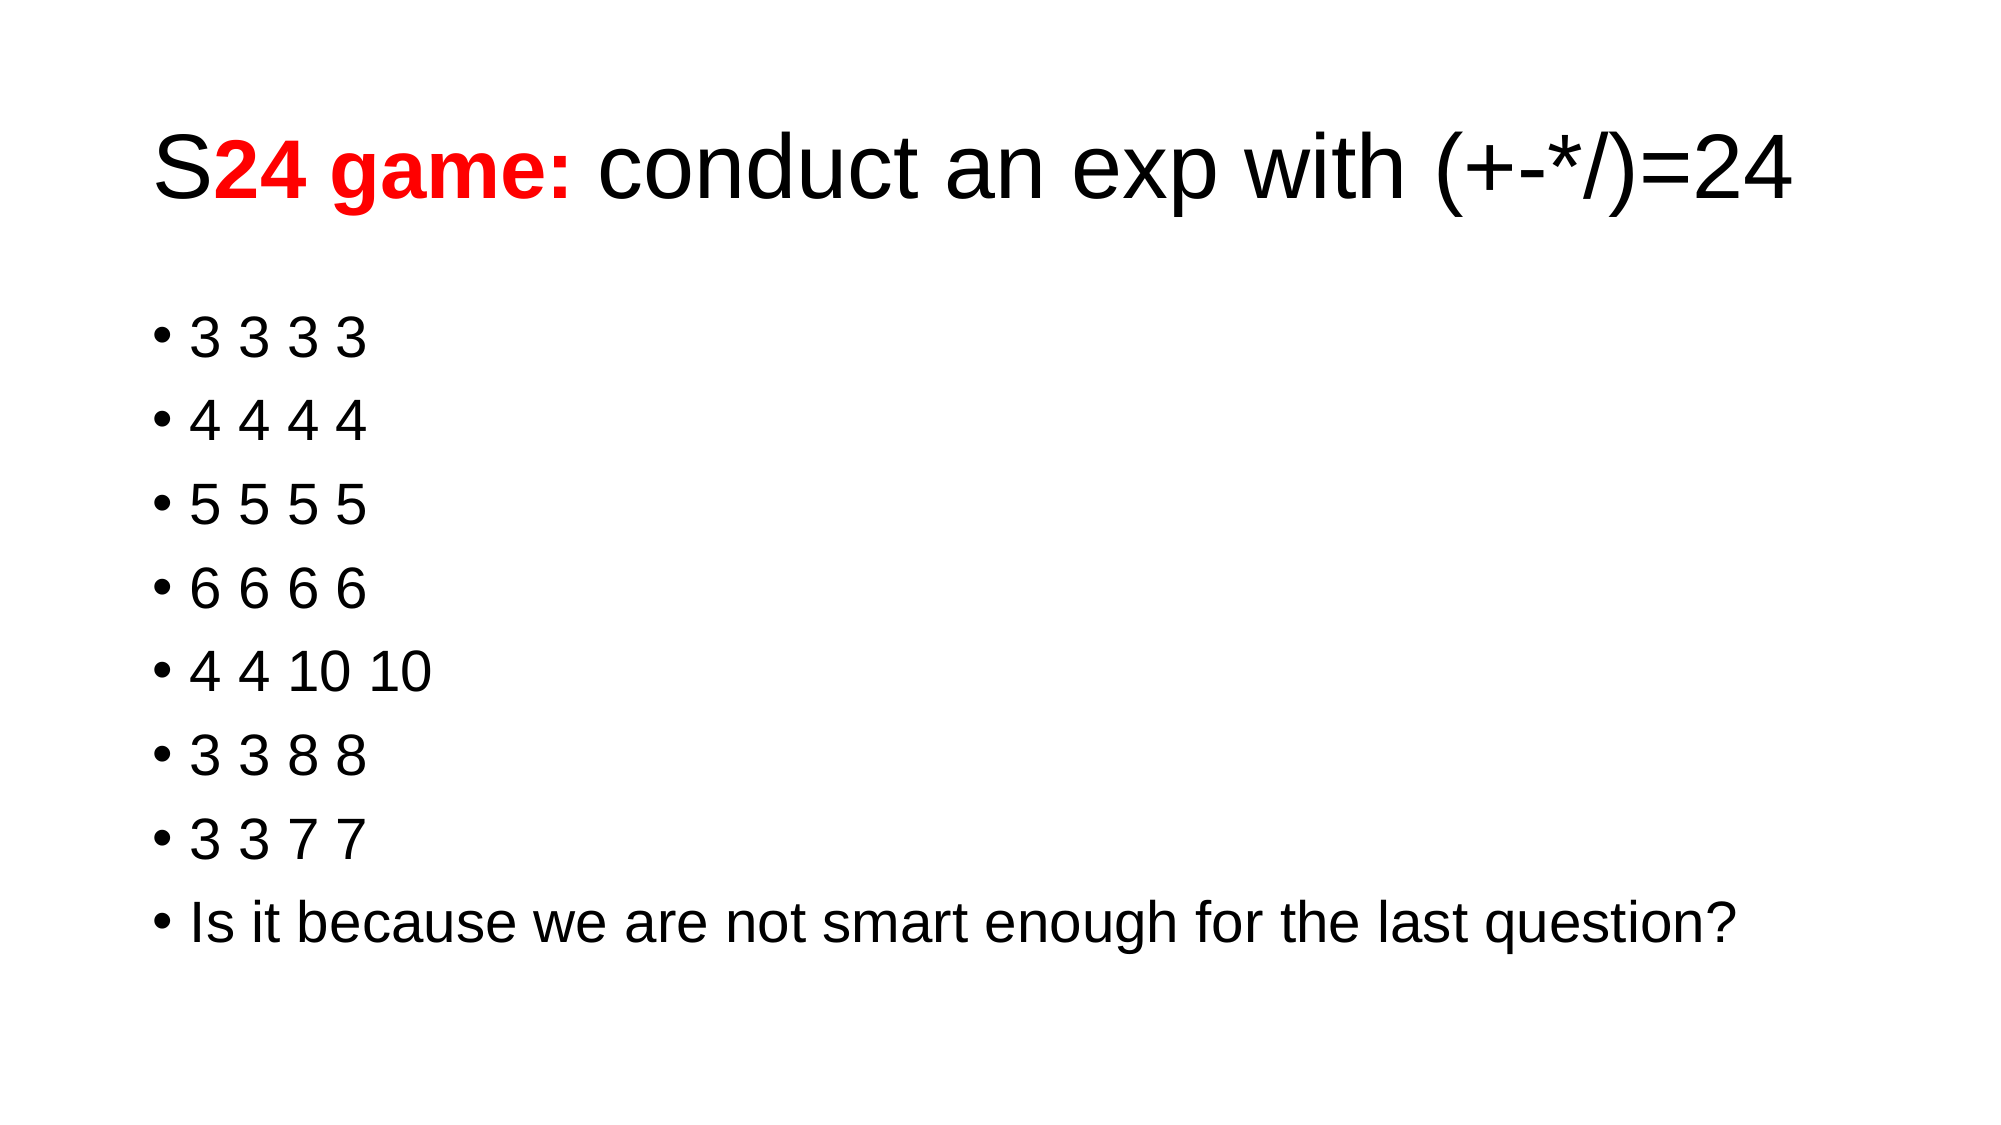

# S24 game: conduct an exp with (+-*/)=24
3 3 3 3
4 4 4 4
5 5 5 5
6 6 6 6
4 4 10 10
3 3 8 8
3 3 7 7
Is it because we are not smart enough for the last question?